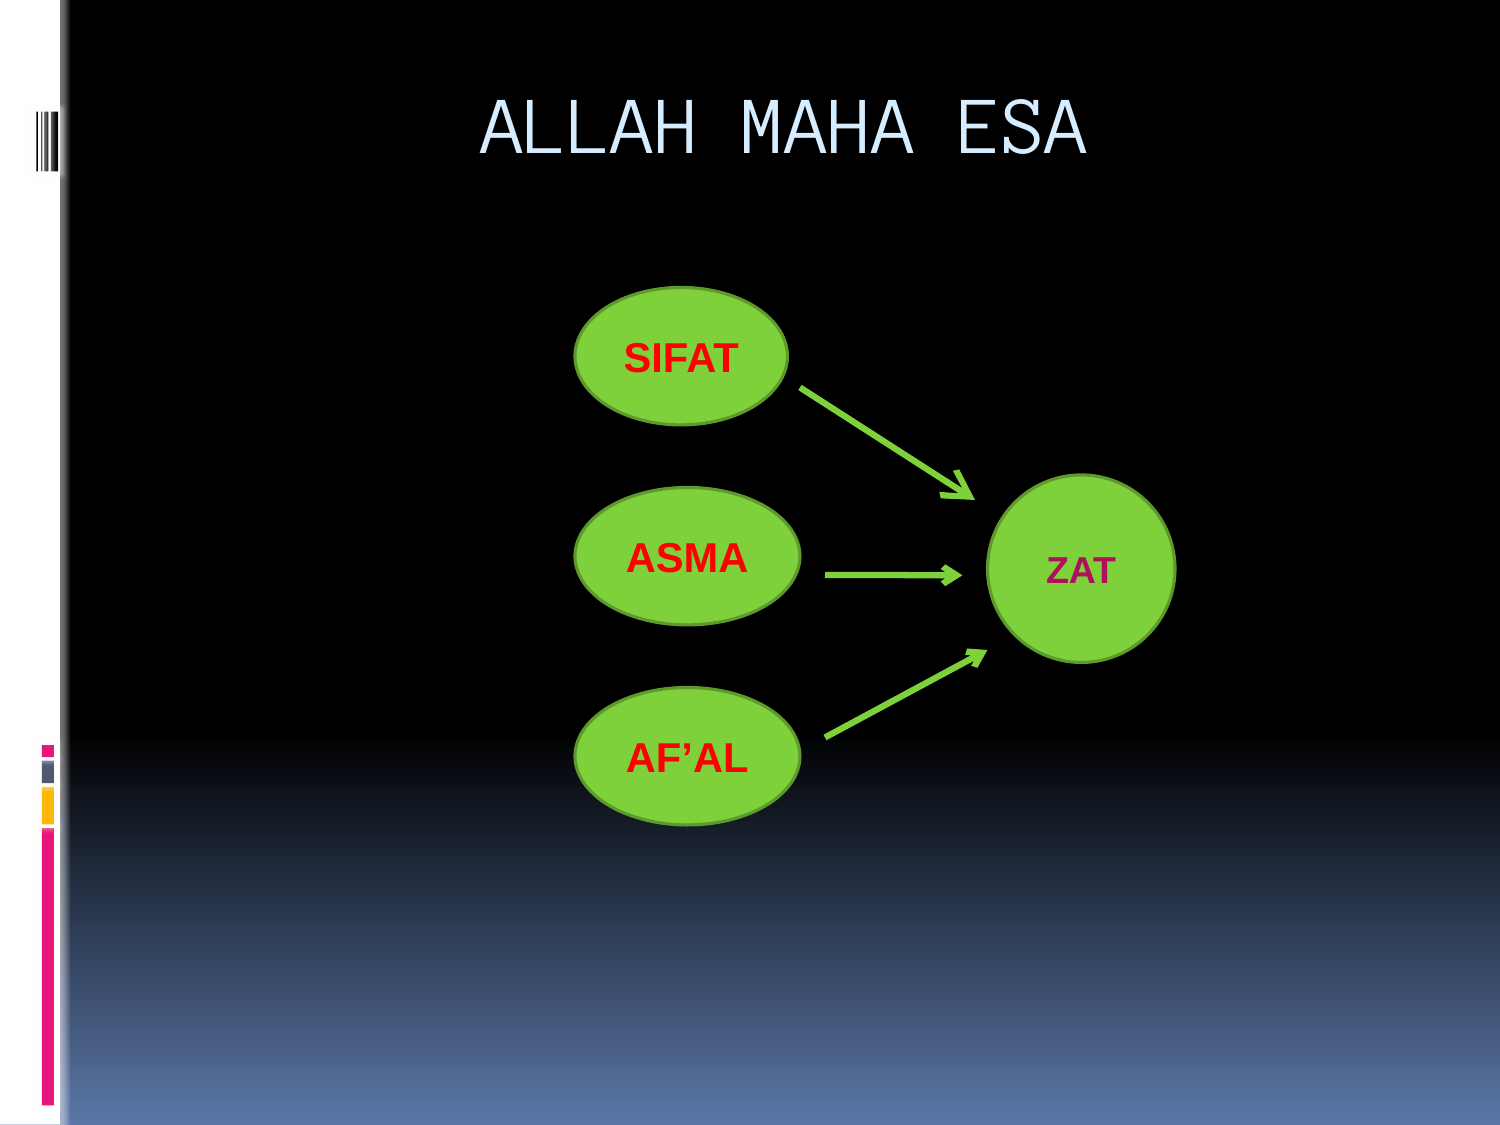

# ALLAH MAHA ESA

SIFAT
ZAT
ASMA
AF’AL